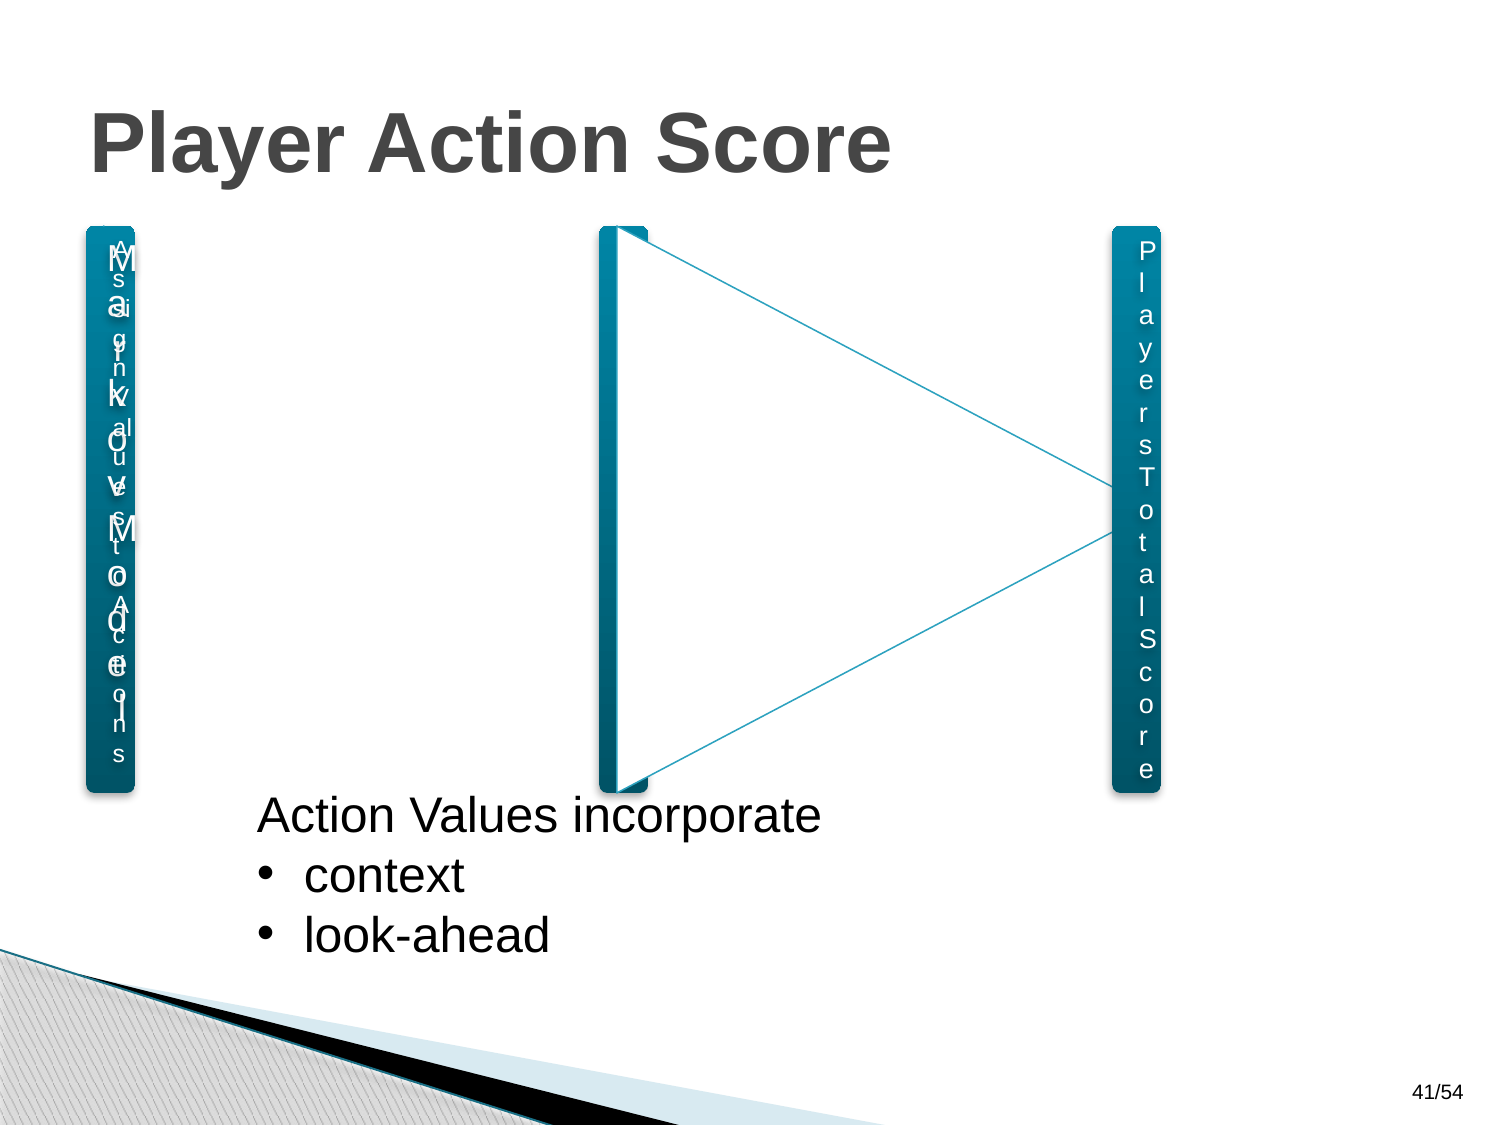

# Player Action Score
Add  values of all actions by a player
Players Total Score
Action Values incorporate
context
look-ahead
41/54